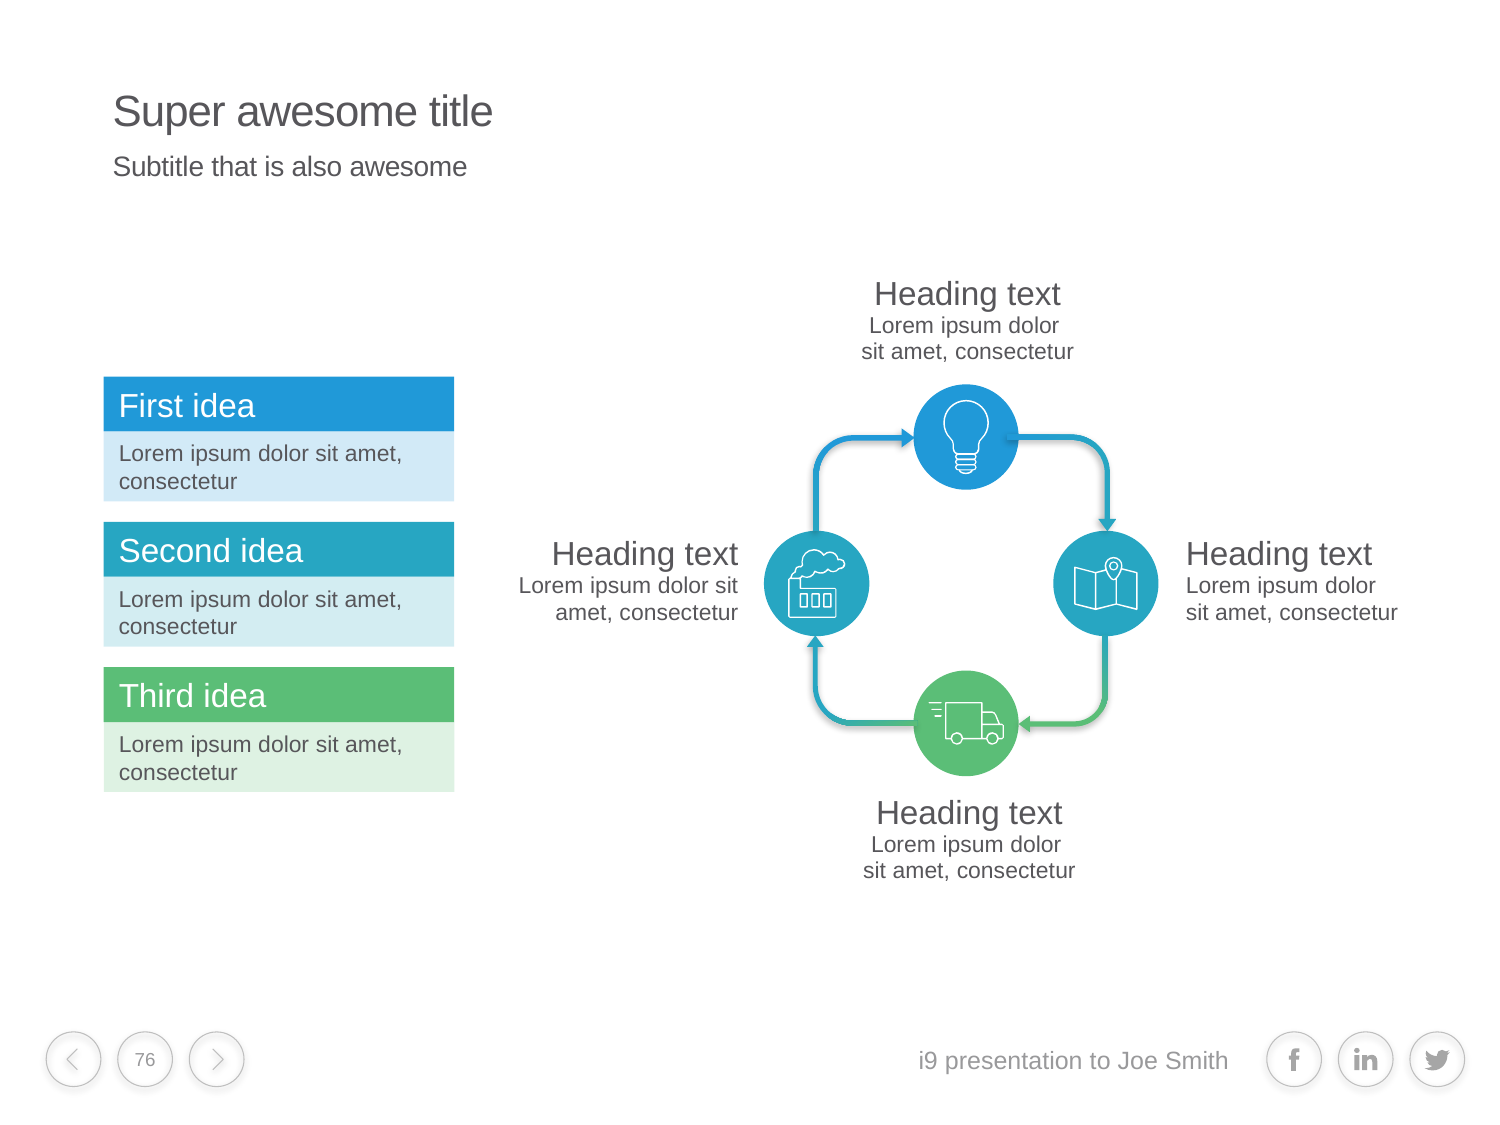

# Super awesome title
Subtitle that is also awesome
Heading text
Lorem ipsum dolor
sit amet, consectetur
First idea
Lorem ipsum dolor sit amet, consectetur

Second idea
Lorem ipsum dolor sit amet, consectetur
Heading text
Lorem ipsum dolor sit amet, consectetur
Heading text
Lorem ipsum dolor sit amet, consectetur

Third idea
Lorem ipsum dolor sit amet, consectetur

Heading text
Lorem ipsum dolor
sit amet, consectetur